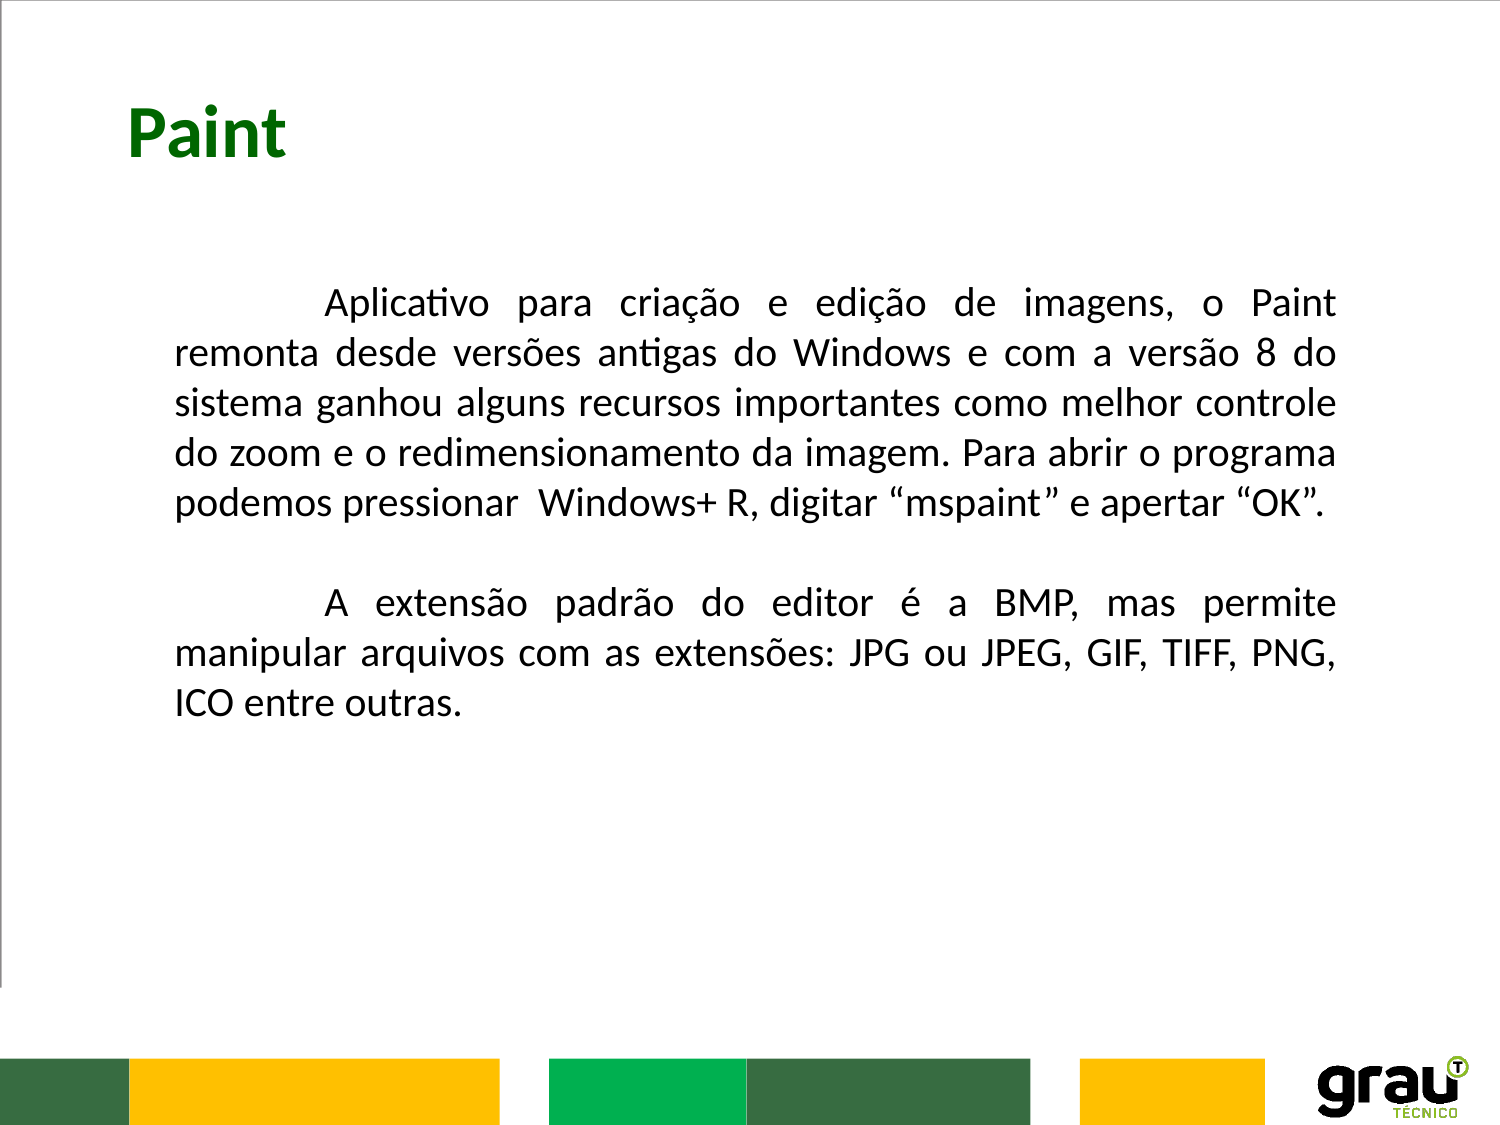

Paint
	Aplicativo para criação e edição de imagens, o Paint remonta desde versões antigas do Windows e com a versão 8 do sistema ganhou alguns recursos importantes como melhor controle do zoom e o redimensionamento da imagem. Para abrir o programa podemos pressionar  Windows+ R, digitar “mspaint” e apertar “OK”.

	A extensão padrão do editor é a BMP, mas permite manipular arquivos com as extensões: JPG ou JPEG, GIF, TIFF, PNG, ICO entre outras.